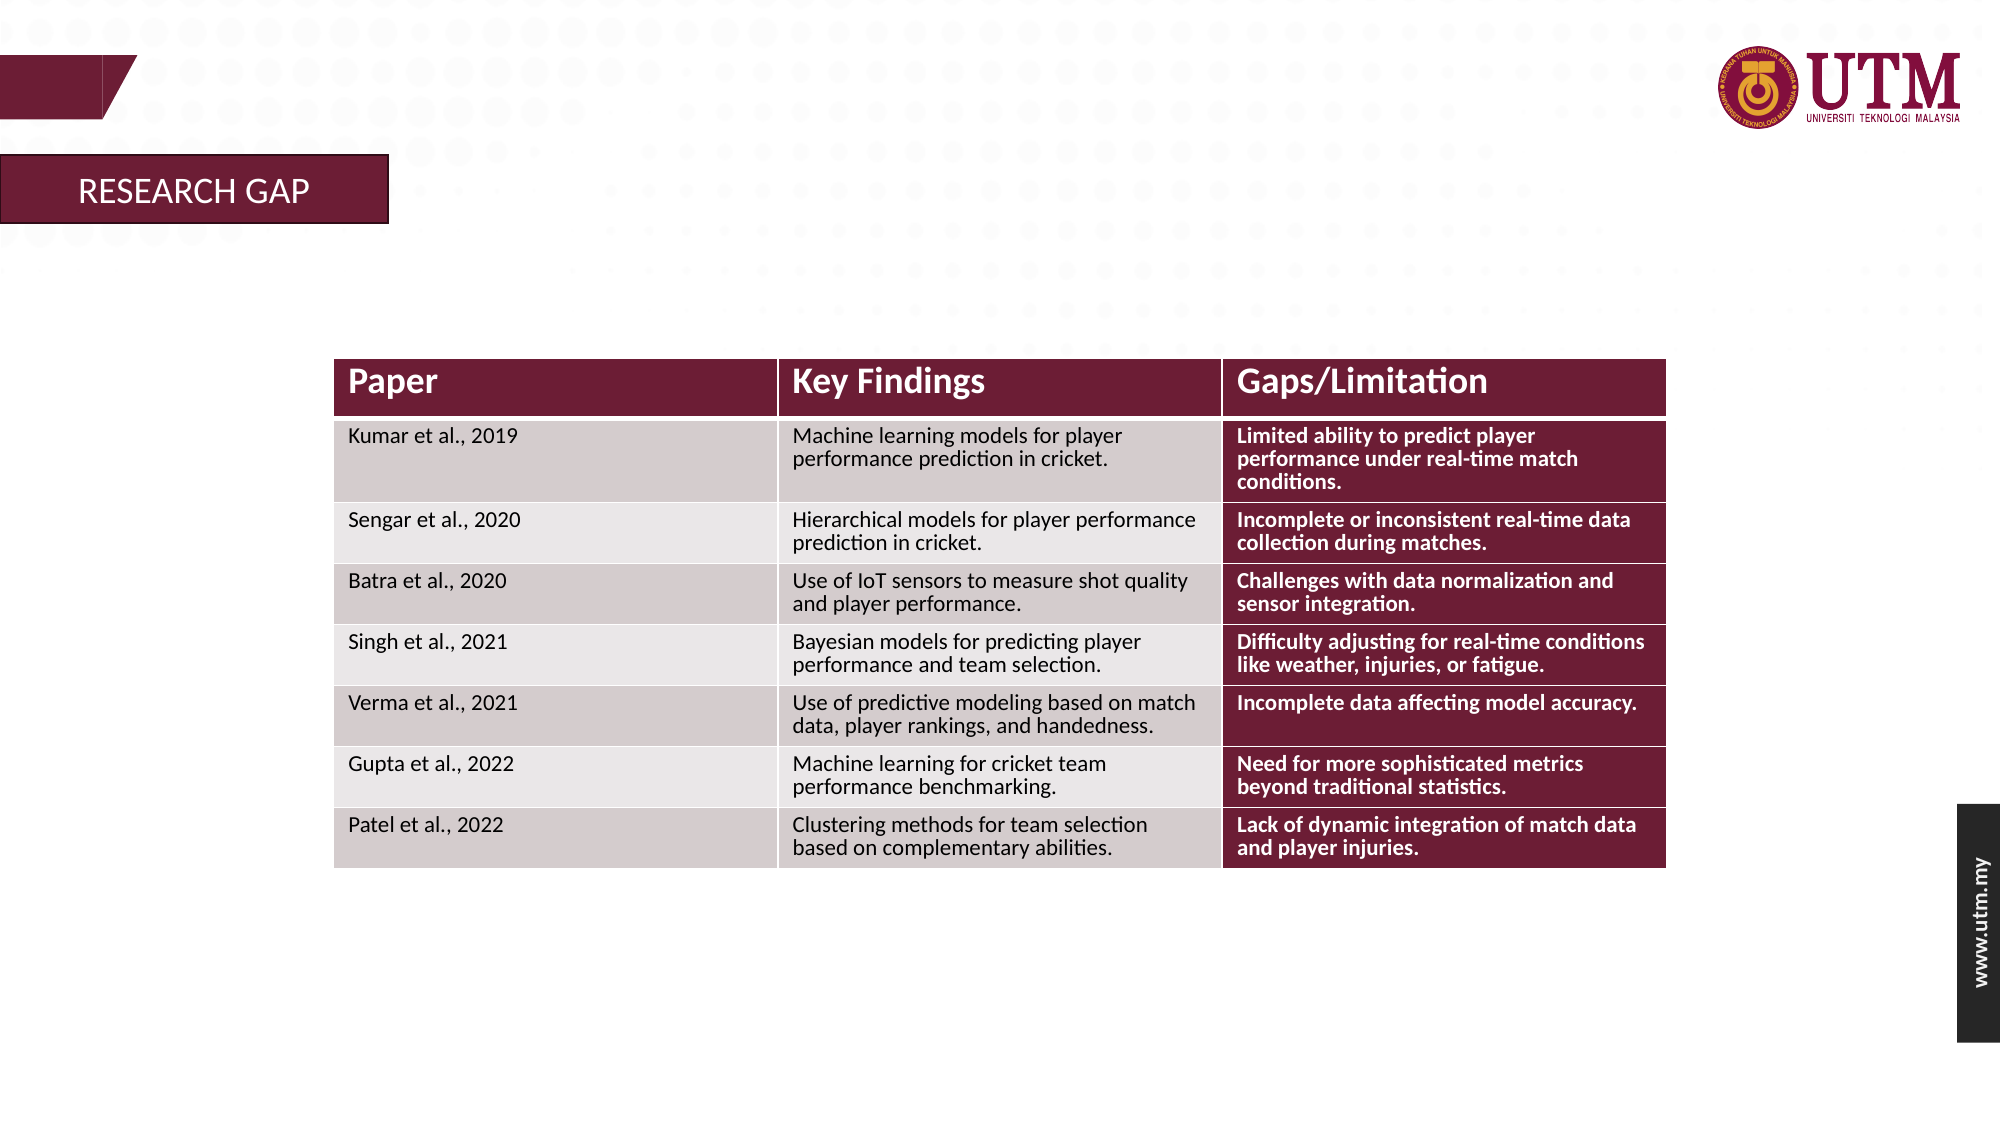

RESEARCH GAP
| Paper | Key Findings | Gaps/Limitation |
| --- | --- | --- |
| Kumar et al., 2019 | Machine learning models for player performance prediction in cricket. | Limited ability to predict player performance under real-time match conditions. |
| Sengar et al., 2020 | Hierarchical models for player performance prediction in cricket. | Incomplete or inconsistent real-time data collection during matches. |
| Batra et al., 2020 | Use of IoT sensors to measure shot quality and player performance. | Challenges with data normalization and sensor integration. |
| Singh et al., 2021 | Bayesian models for predicting player performance and team selection. | Difficulty adjusting for real-time conditions like weather, injuries, or fatigue. |
| Verma et al., 2021 | Use of predictive modeling based on match data, player rankings, and handedness. | Incomplete data affecting model accuracy. |
| Gupta et al., 2022 | Machine learning for cricket team performance benchmarking. | Need for more sophisticated metrics beyond traditional statistics. |
| Patel et al., 2022 | Clustering methods for team selection based on complementary abilities. | Lack of dynamic integration of match data and player injuries. |